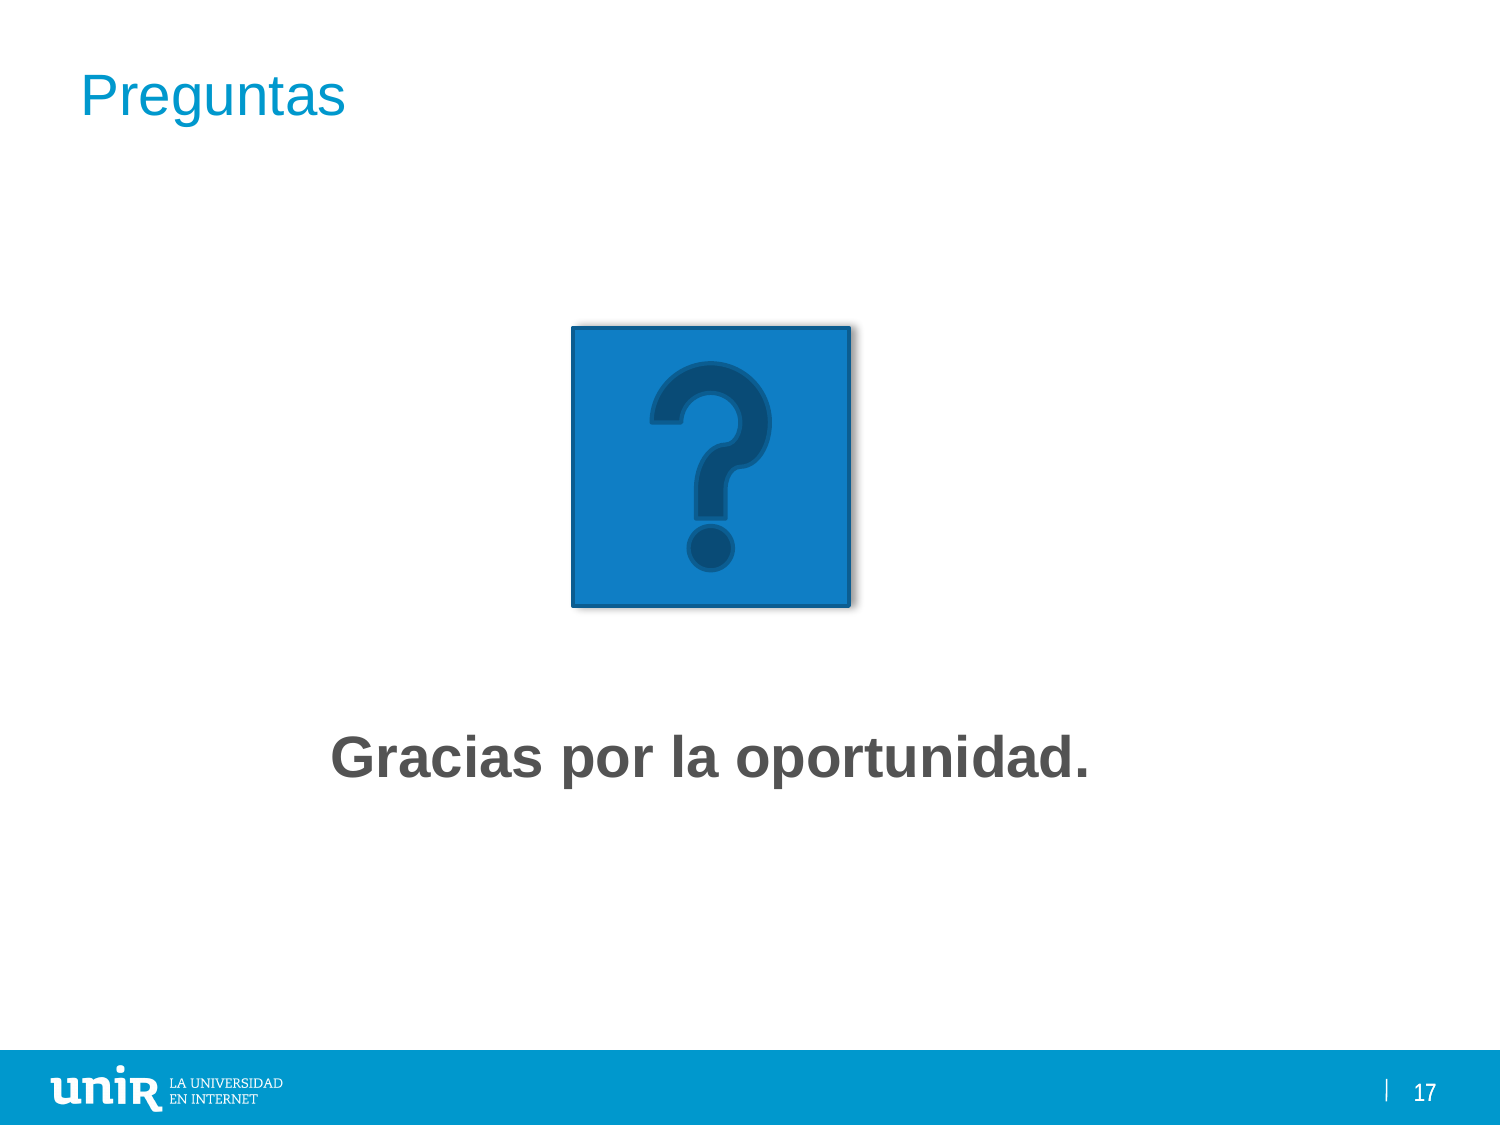

Preguntas

Gracias por la oportunidad.
17
17